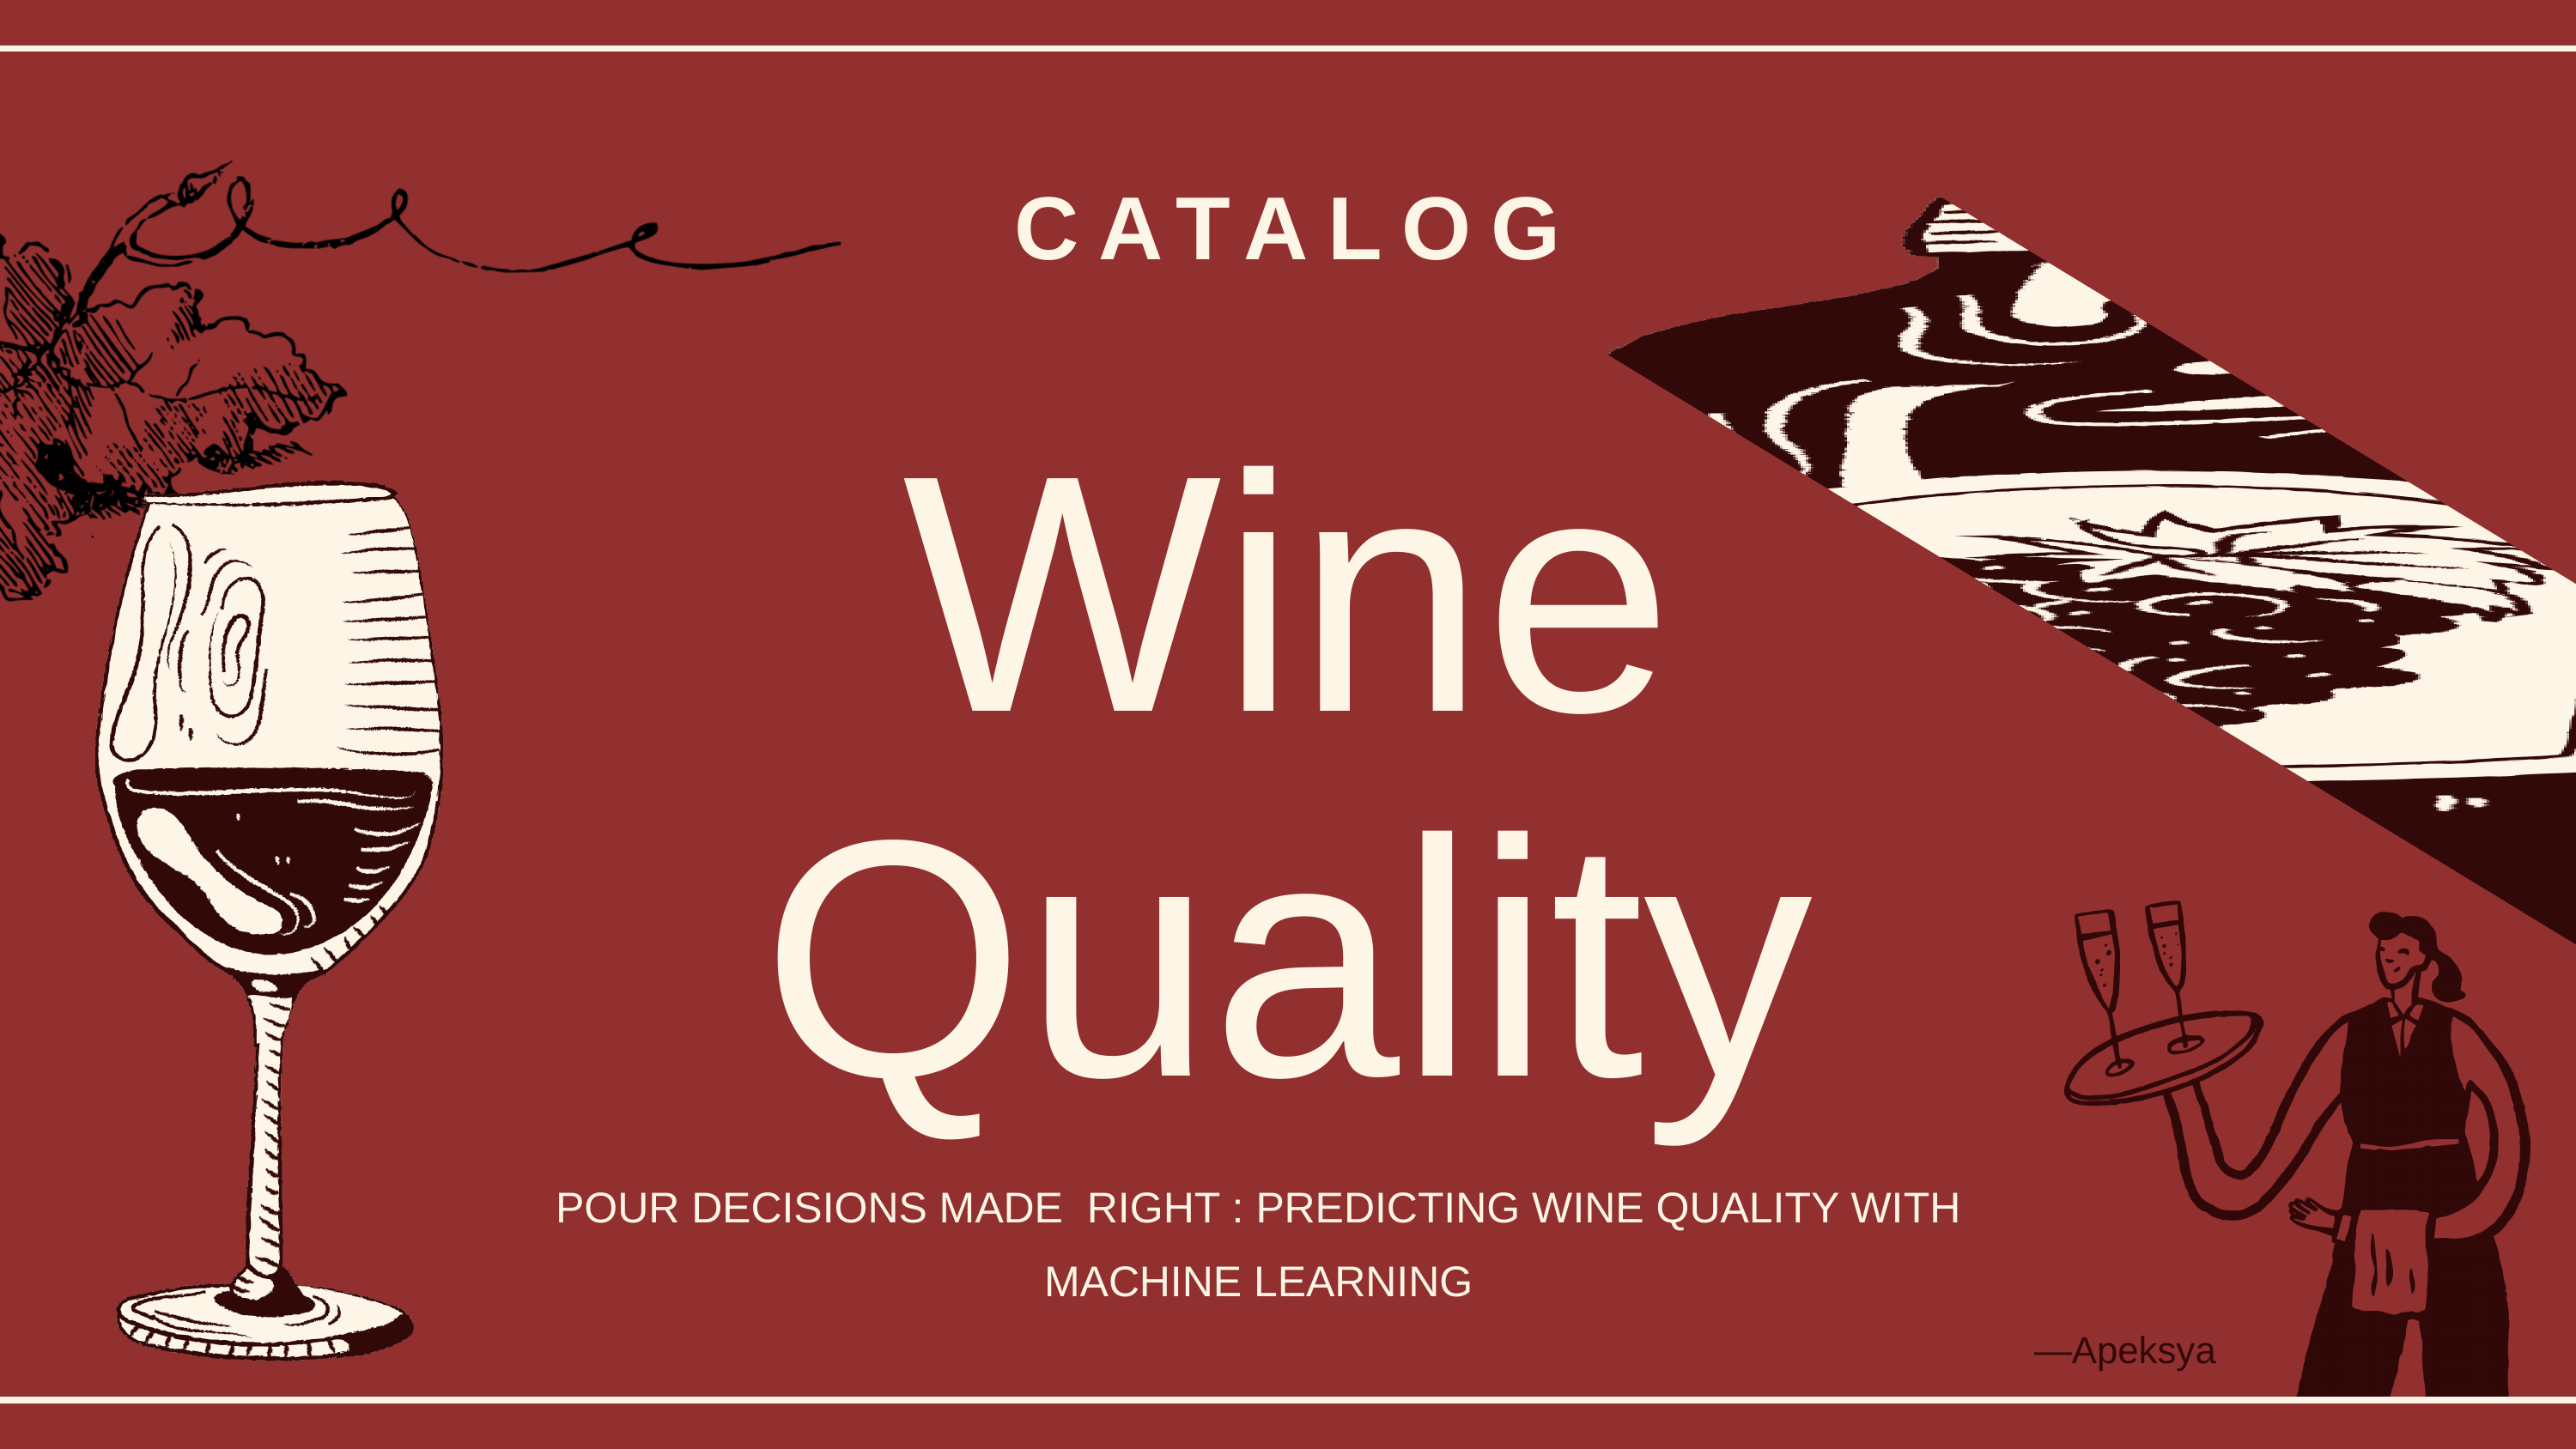

CATALOG

Wine
Quality

POUR DECISIONS MADE  RIGHT : PREDICTING WINE QUALITY WITH MACHINE LEARNING
—Apeksya